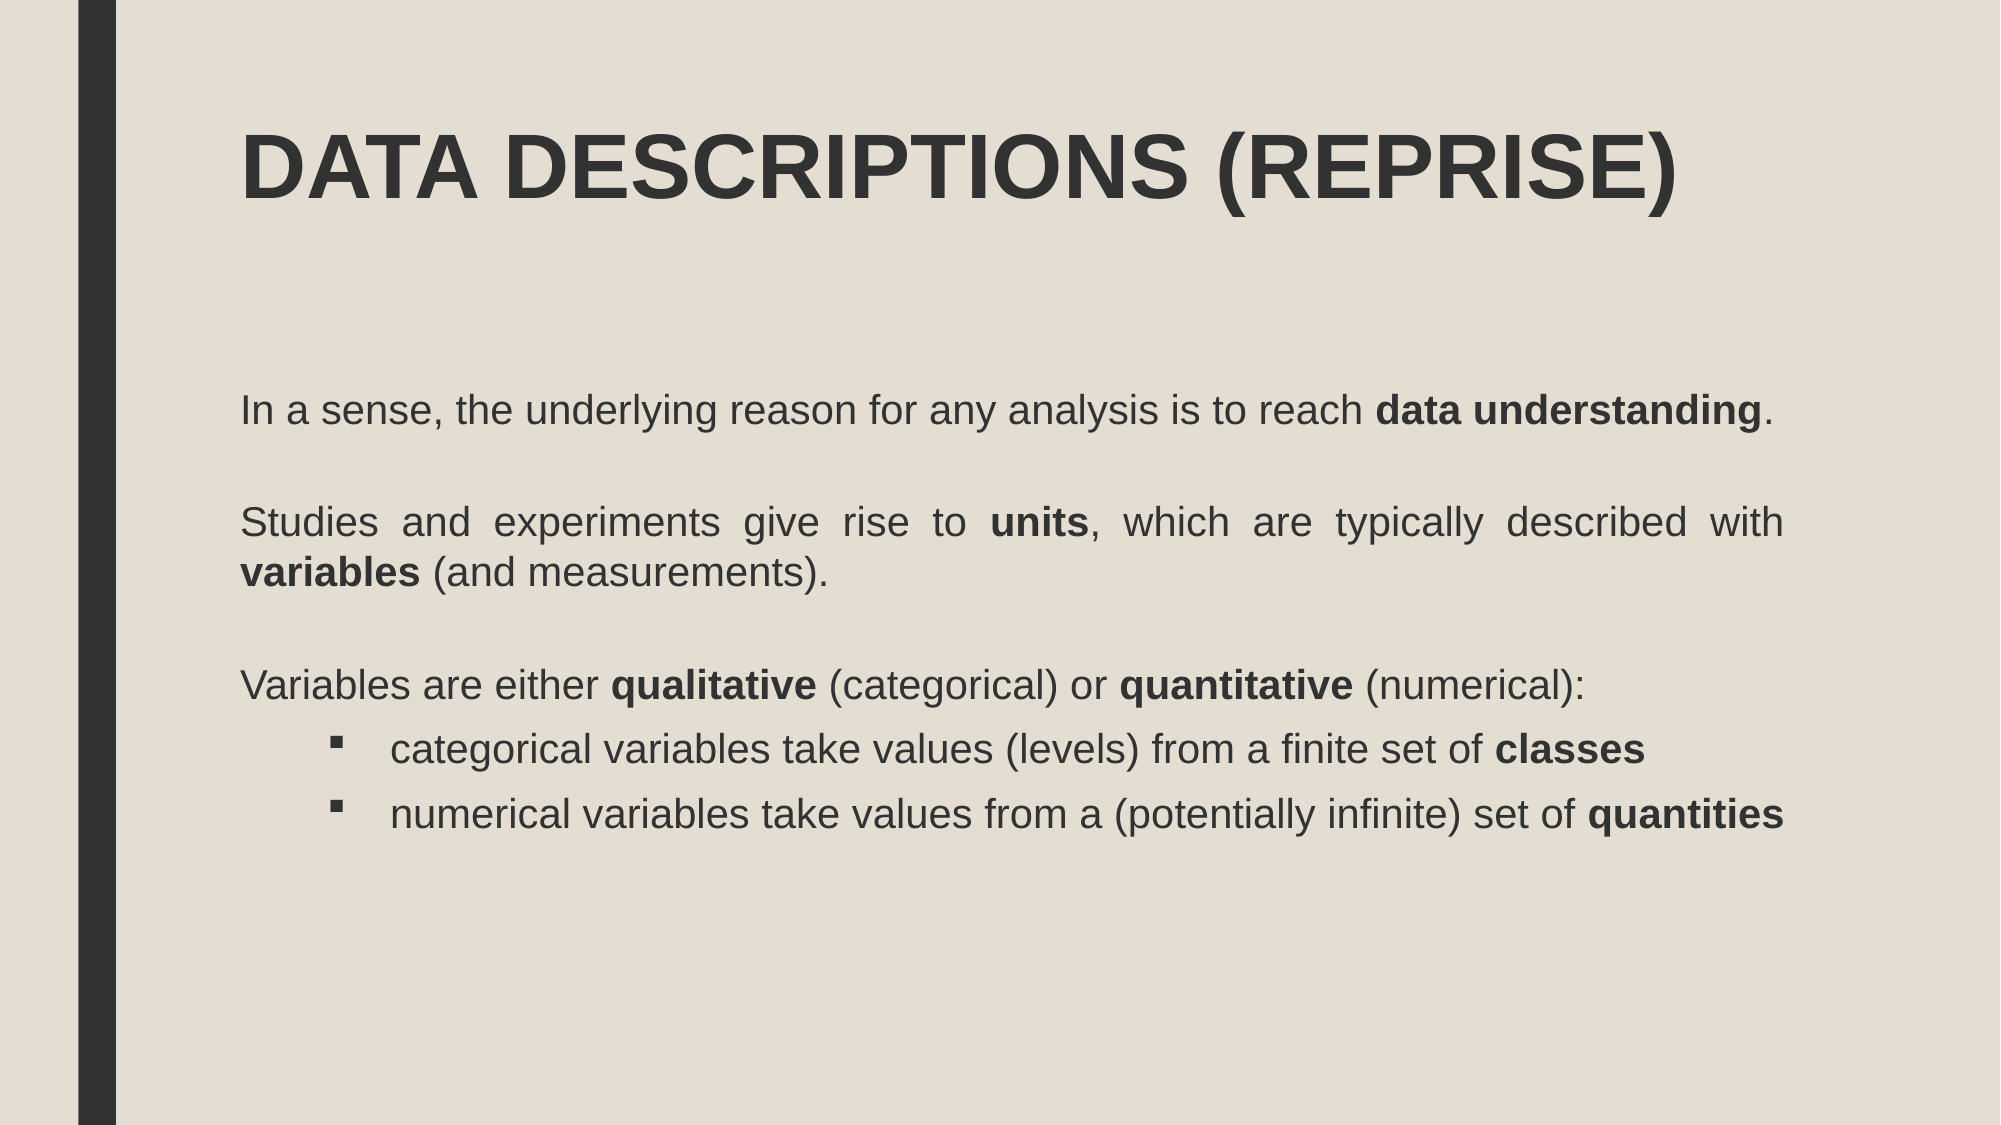

# DATA DESCRIPTIONS (REPRISE)
In a sense, the underlying reason for any analysis is to reach data understanding.

Studies and experiments give rise to units, which are typically described with variables (and measurements).

Variables are either qualitative (categorical) or quantitative (numerical):
categorical variables take values (levels) from a finite set of classes
numerical variables take values from a (potentially infinite) set of quantities